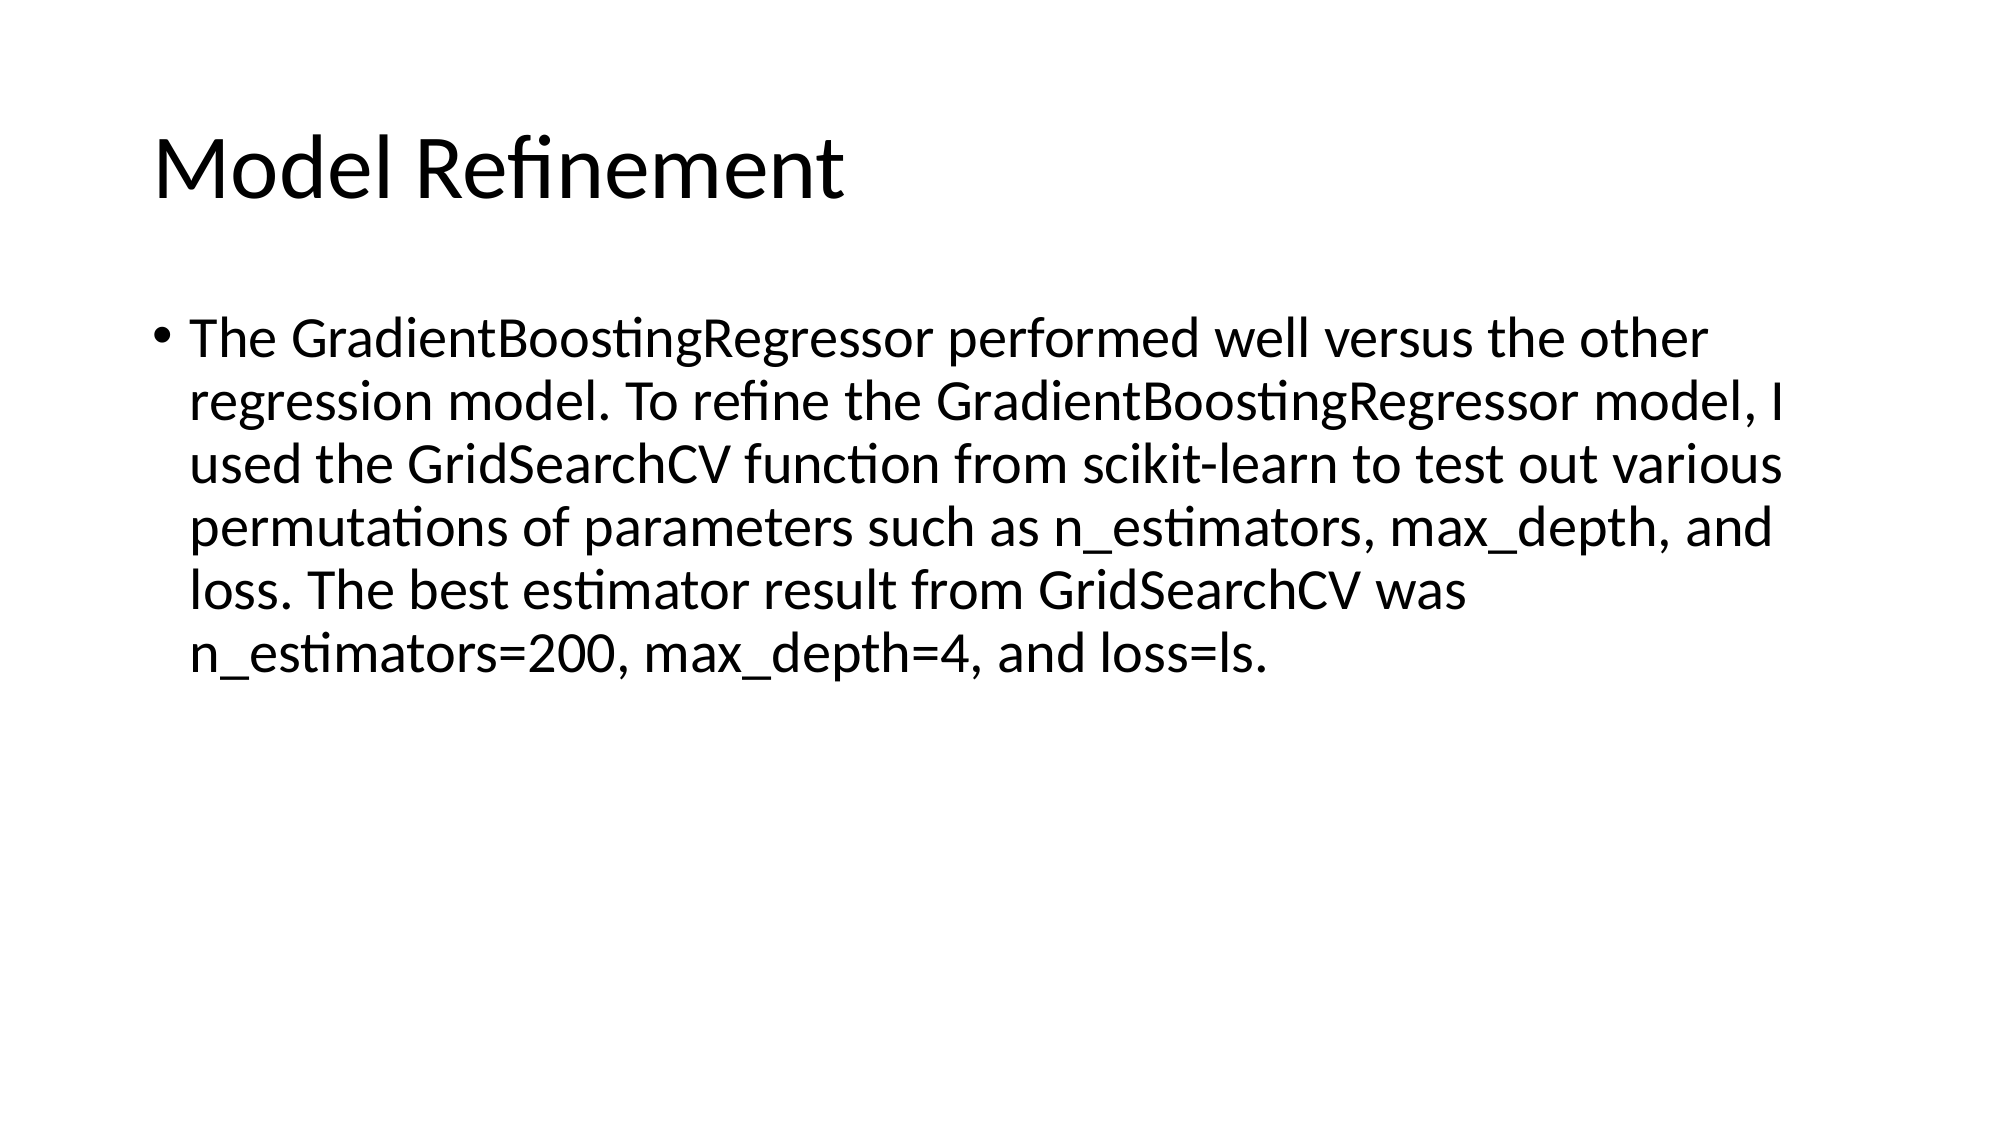

# Model Refinement
The GradientBoostingRegressor performed well versus the other regression model. To refine the GradientBoostingRegressor model, I used the GridSearchCV function from scikit-learn to test out various permutations of parameters such as n_estimators, max_depth, and loss. The best estimator result from GridSearchCV was n_estimators=200, max_depth=4, and loss=ls.